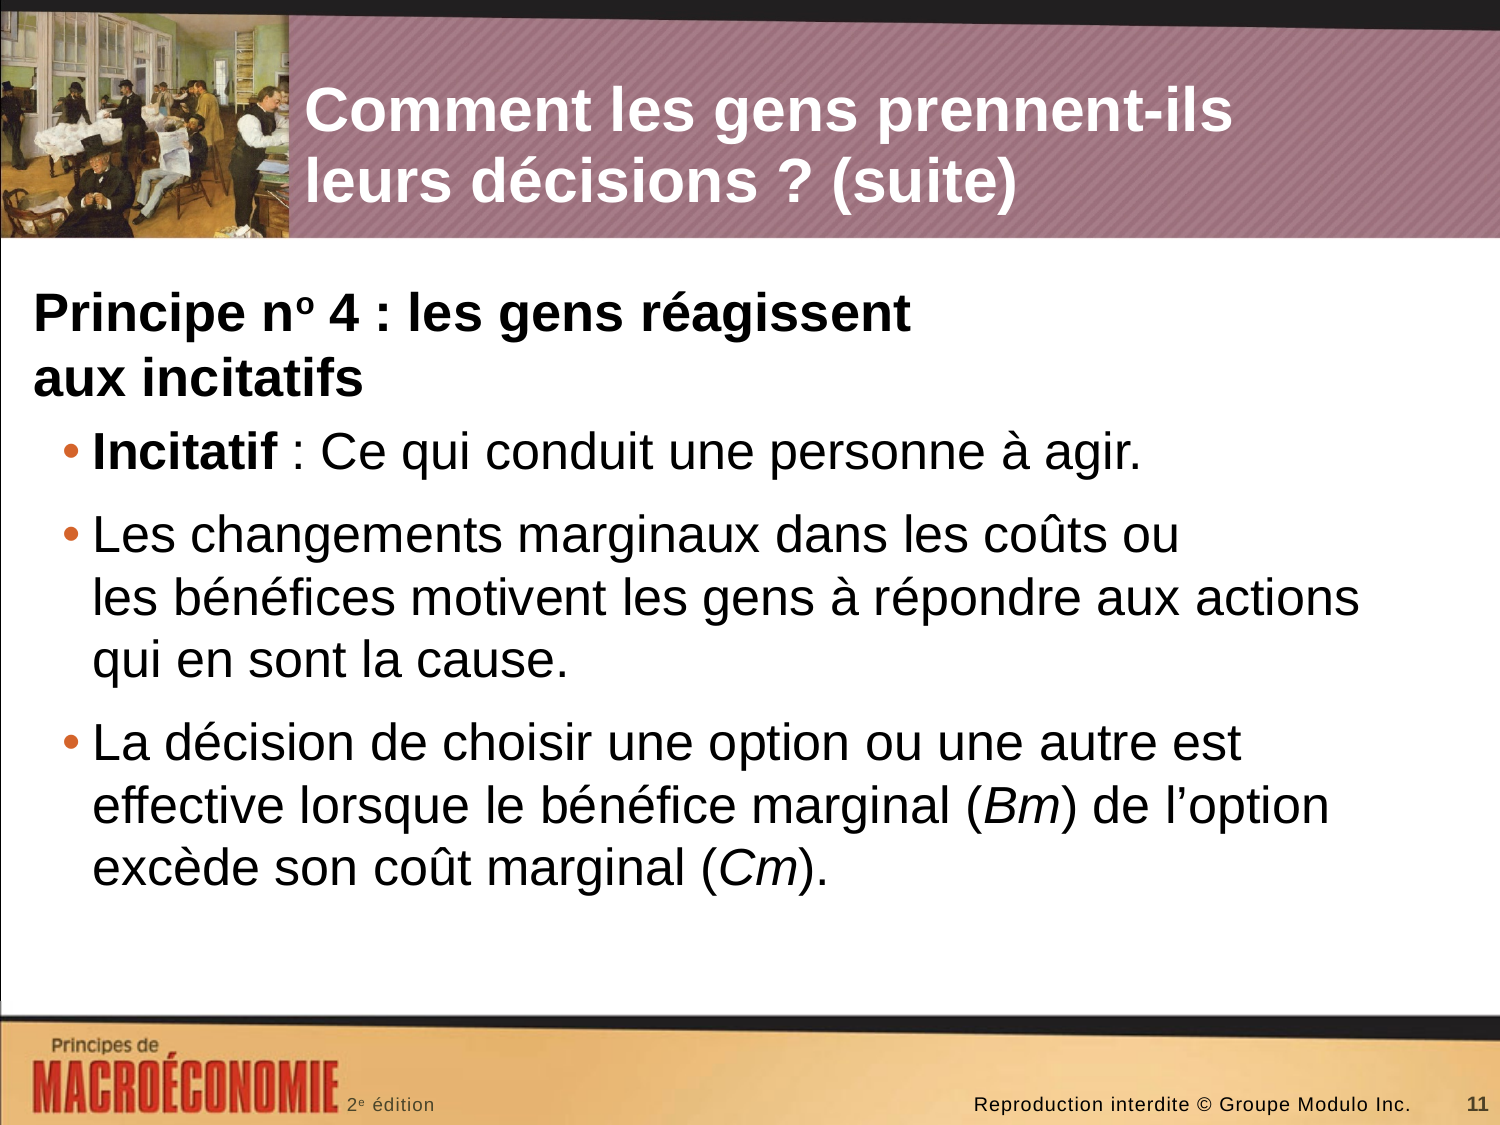

# Comment les gens prennent-ils  leurs décisions ? (suite)
Principe no 4 : les gens réagissent
aux incitatifs
Incitatif : Ce qui conduit une personne à agir.
Les changements marginaux dans les coûts ou
les bénéfices motivent les gens à répondre aux actions qui en sont la cause.
La décision de choisir une option ou une autre est effective lorsque le bénéfice marginal (Bm) de l’option excède son coût marginal (Cm).

11